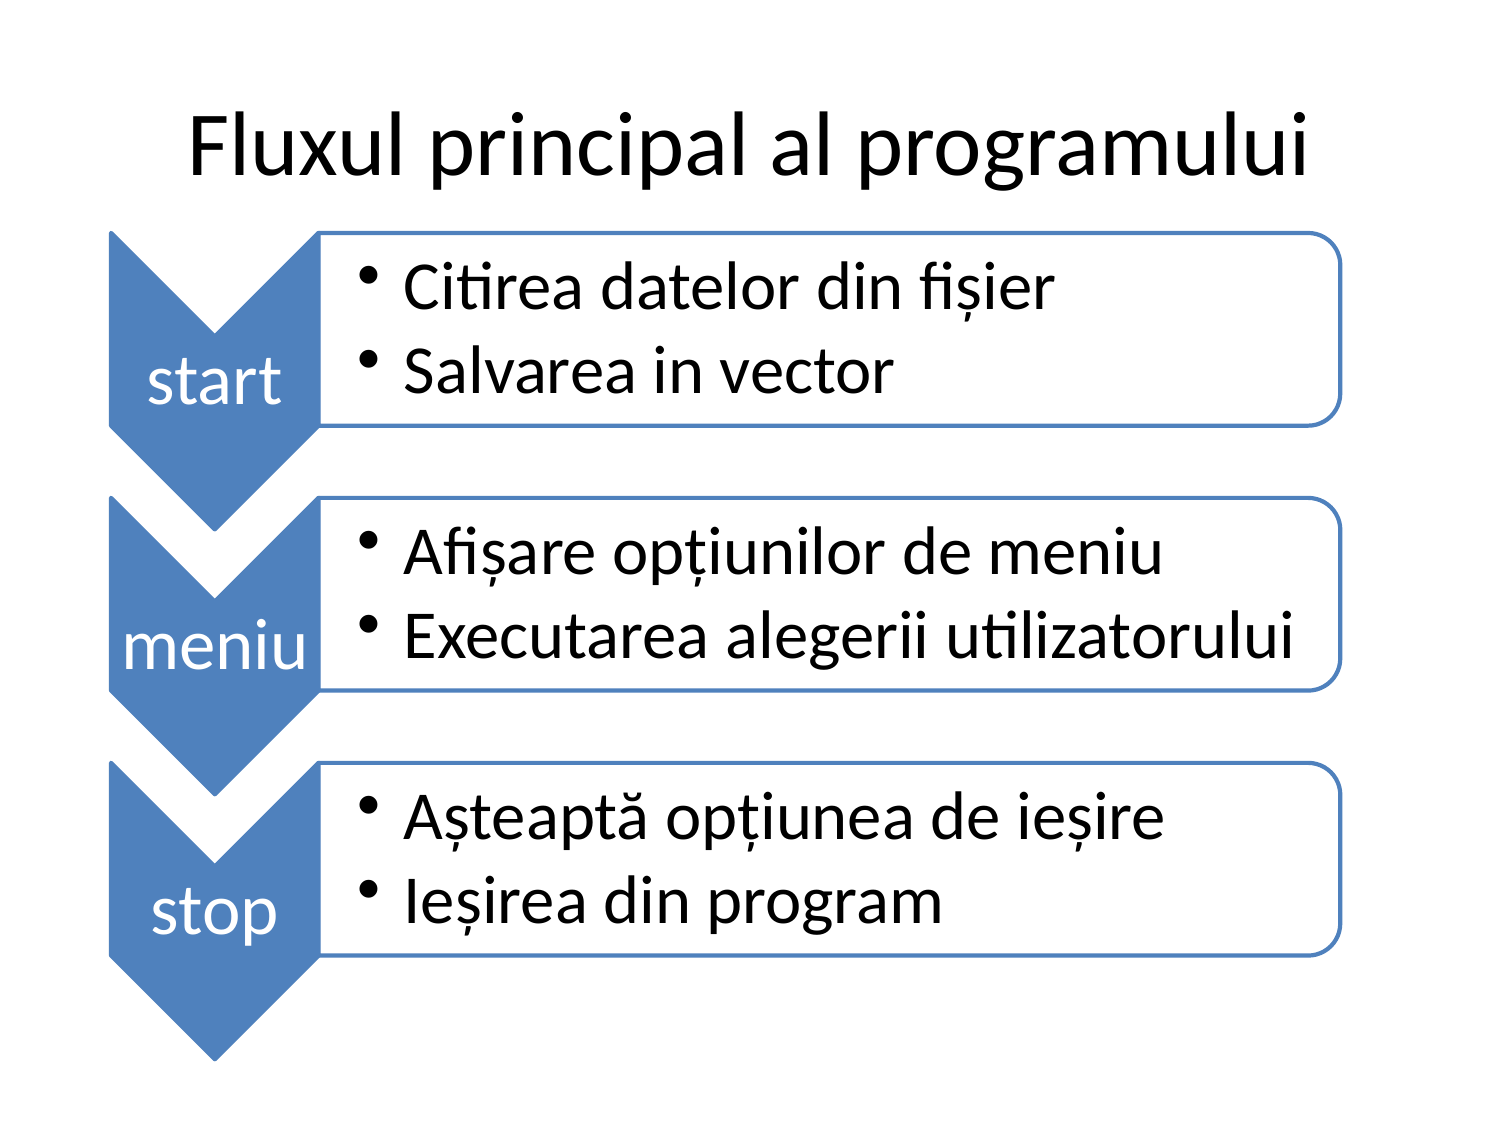

# Fluxul principal al programului
start
Citirea datelor din fișier
Salvarea in vector
meniu
Afișare opțiunilor de meniu
Executarea alegerii utilizatorului
stop
Așteaptă opțiunea de ieșire
Ieșirea din program